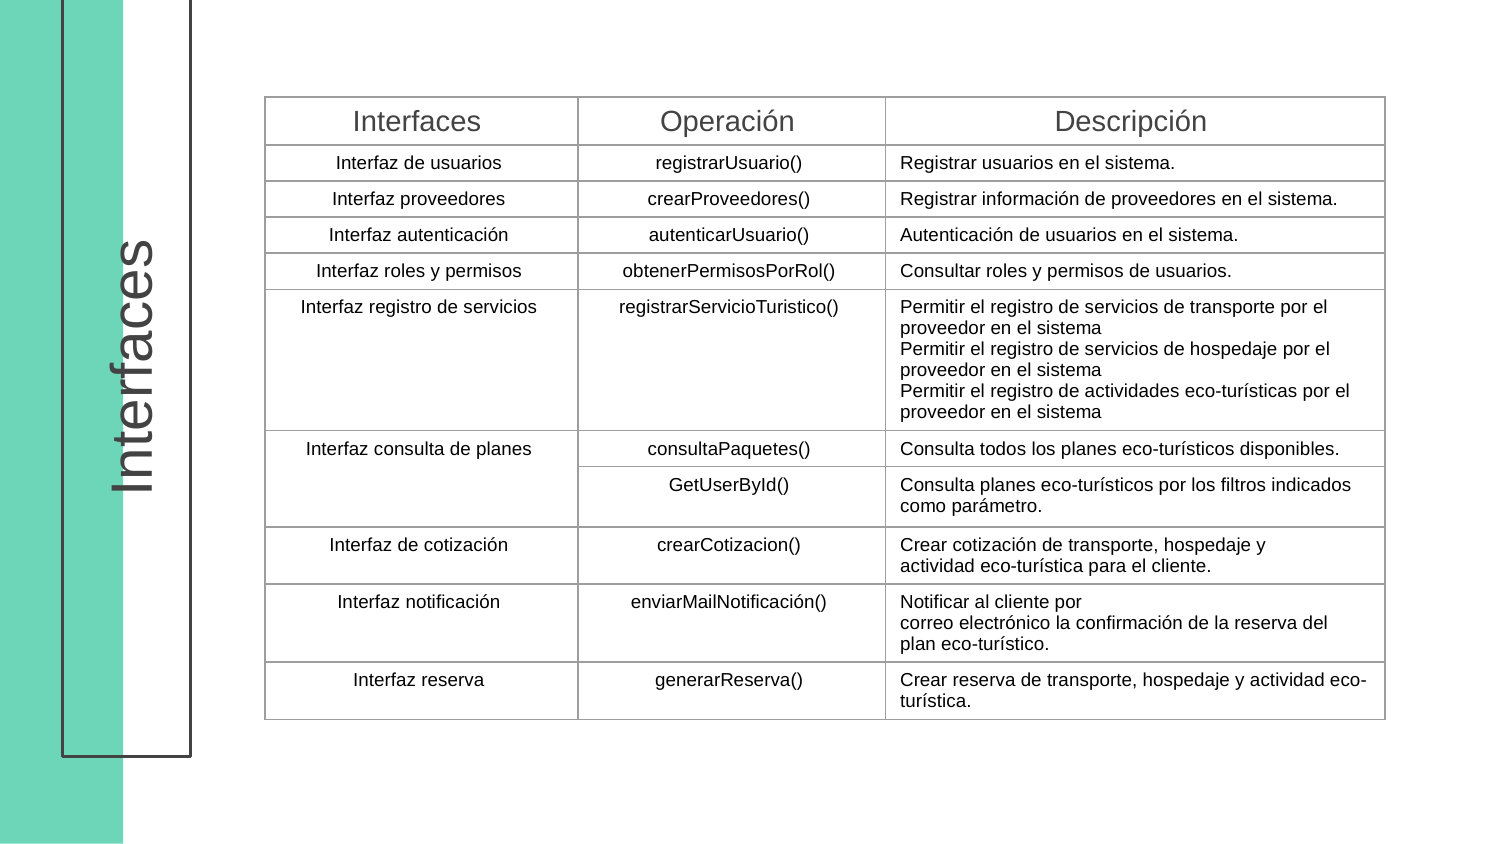

| Interfaces | Operación | Descripción |
| --- | --- | --- |
| Interfaz de usuarios | registrarUsuario() | Registrar usuarios en el sistema. |
| Interfaz proveedores | crearProveedores() | Registrar información de proveedores en el sistema. |
| Interfaz autenticación | autenticarUsuario() | Autenticación de usuarios en el sistema. |
| Interfaz roles y permisos | obtenerPermisosPorRol() | Consultar roles y permisos de usuarios. |
| Interfaz registro de servicios | registrarServicioTuristico() | Permitir el registro de servicios de transporte por el proveedor en el sistema    Permitir el registro de servicios de hospedaje por el proveedor en el sistema    Permitir el registro de actividades eco-turísticas por el proveedor en el sistema |
| Interfaz consulta de planes | consultaPaquetes() | Consulta todos los planes eco-turísticos disponibles. |
|  | GetUserById() | Consulta planes eco-turísticos por los filtros indicados como parámetro. |
| Interfaz de cotización | crearCotizacion() | Crear cotización de transporte, hospedaje y actividad eco-turística para el cliente. |
| Interfaz notificación | enviarMailNotificación() | Notificar al cliente por correo electrónico la confirmación de la reserva del plan eco-turístico. |
| Interfaz reserva | generarReserva() | Crear reserva de transporte, hospedaje y actividad eco-turística. |
# Interfaces